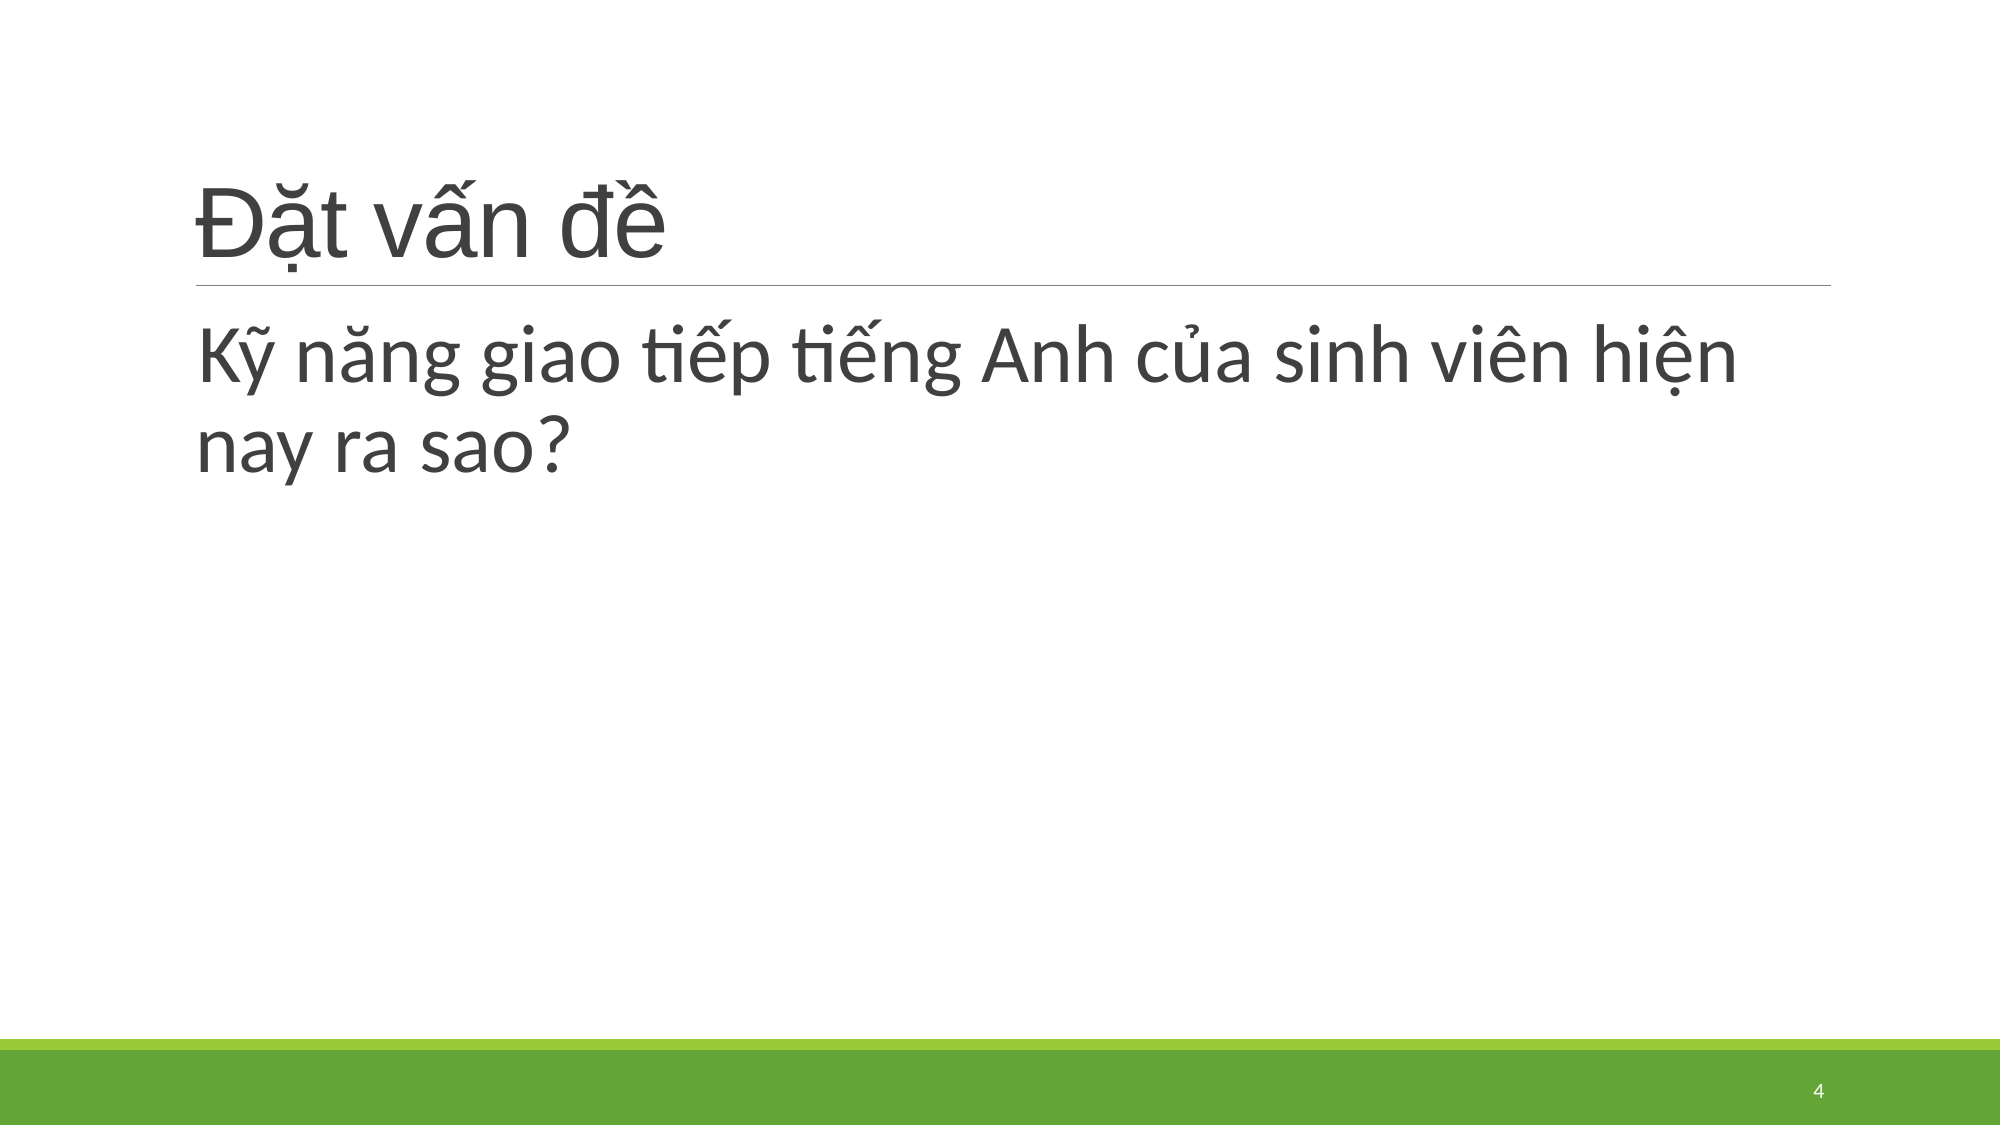

# Đặt vấn đề
Kỹ năng giao tiếp tiếng Anh của sinh viên hiện nay ra sao?
4